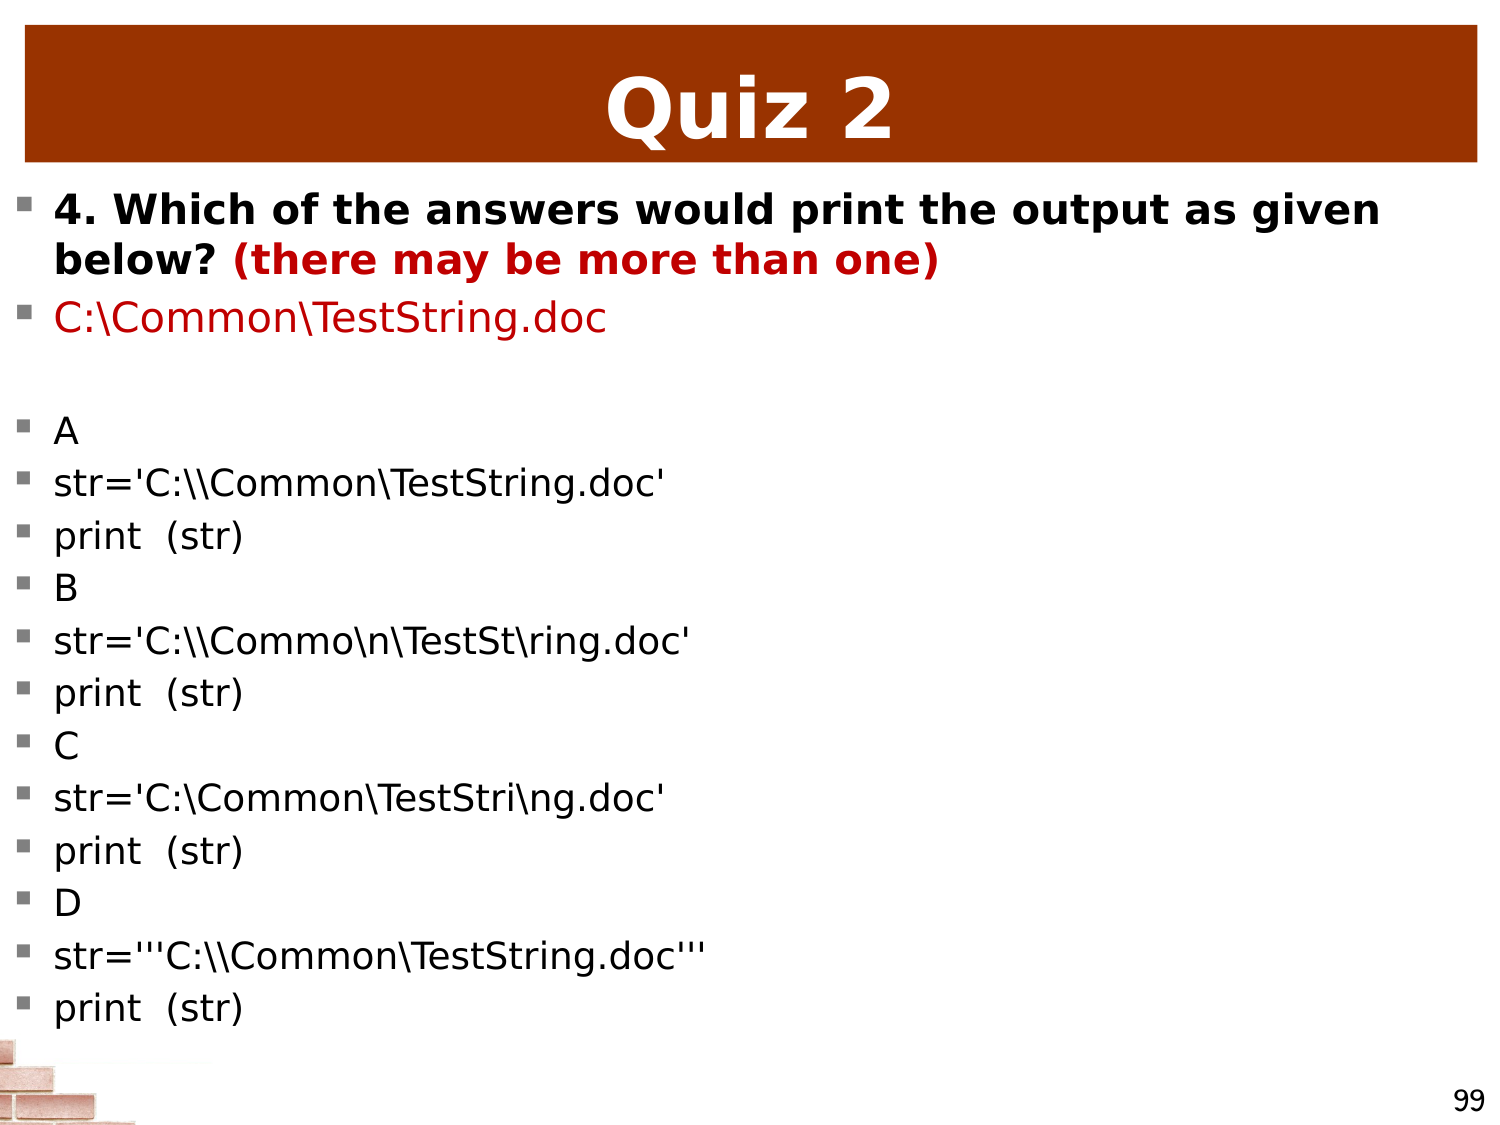

# Quiz 2
4. Which of the answers would print the output as given below? (there may be more than one)
C:\Common\TestString.doc

A
str='C:\\Common\TestString.doc'
print  (str)
B
str='C:\\Commo\n\TestSt\ring.doc'
print  (str)
C
str='C:\Common\TestStri\ng.doc'
print  (str)
D
str='''C:\\Common\TestString.doc'''
print  (str)
99